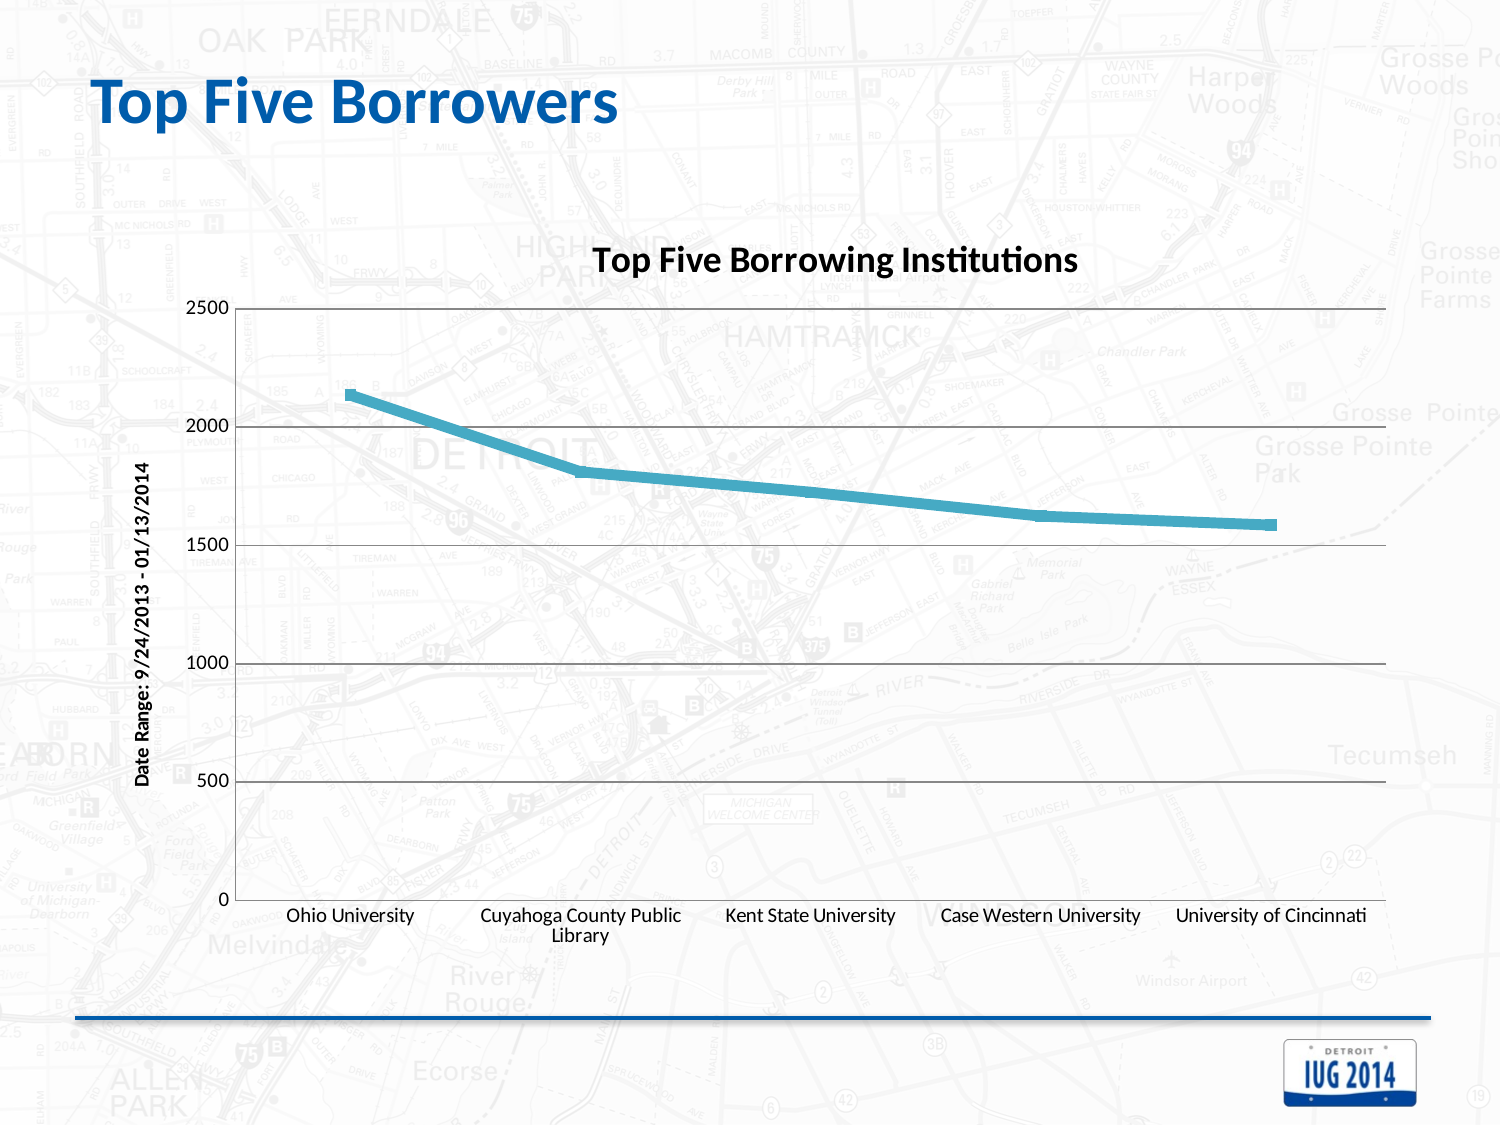

# Top Five Borrowers

### Chart: Top Five Borrowing Institutions

| Category | Number of Transactions |
|---|---|
| Ohio University | 2135.0 |
| Cuyahoga County Public Library | 1811.0 |
| Kent State University | 1725.0 |
| Case Western University | 1624.0 |
| University of Cincinnati | 1586.0 |